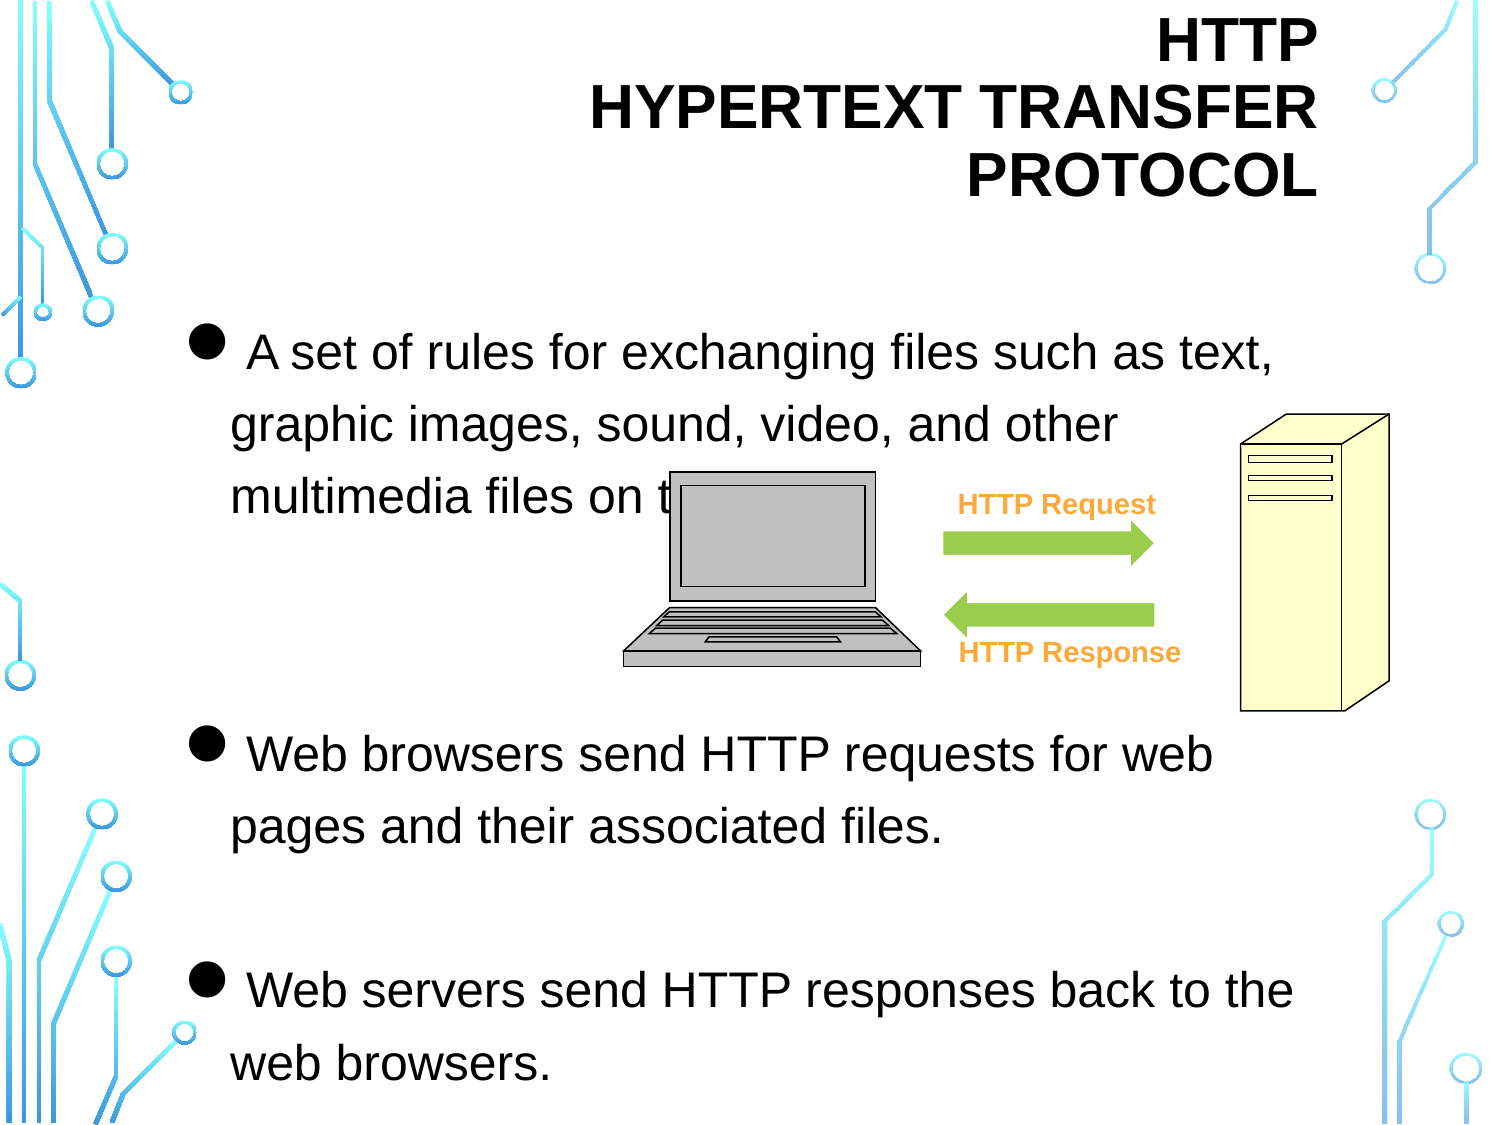

# HTTP Hypertext Transfer Protocol
A set of rules for exchanging files such as text, graphic images, sound, video, and other multimedia files on the Web.

Web browsers send HTTP requests for web pages and their associated files.
Web servers send HTTP responses back to the web browsers.

HTTP Request

HTTP Response
24